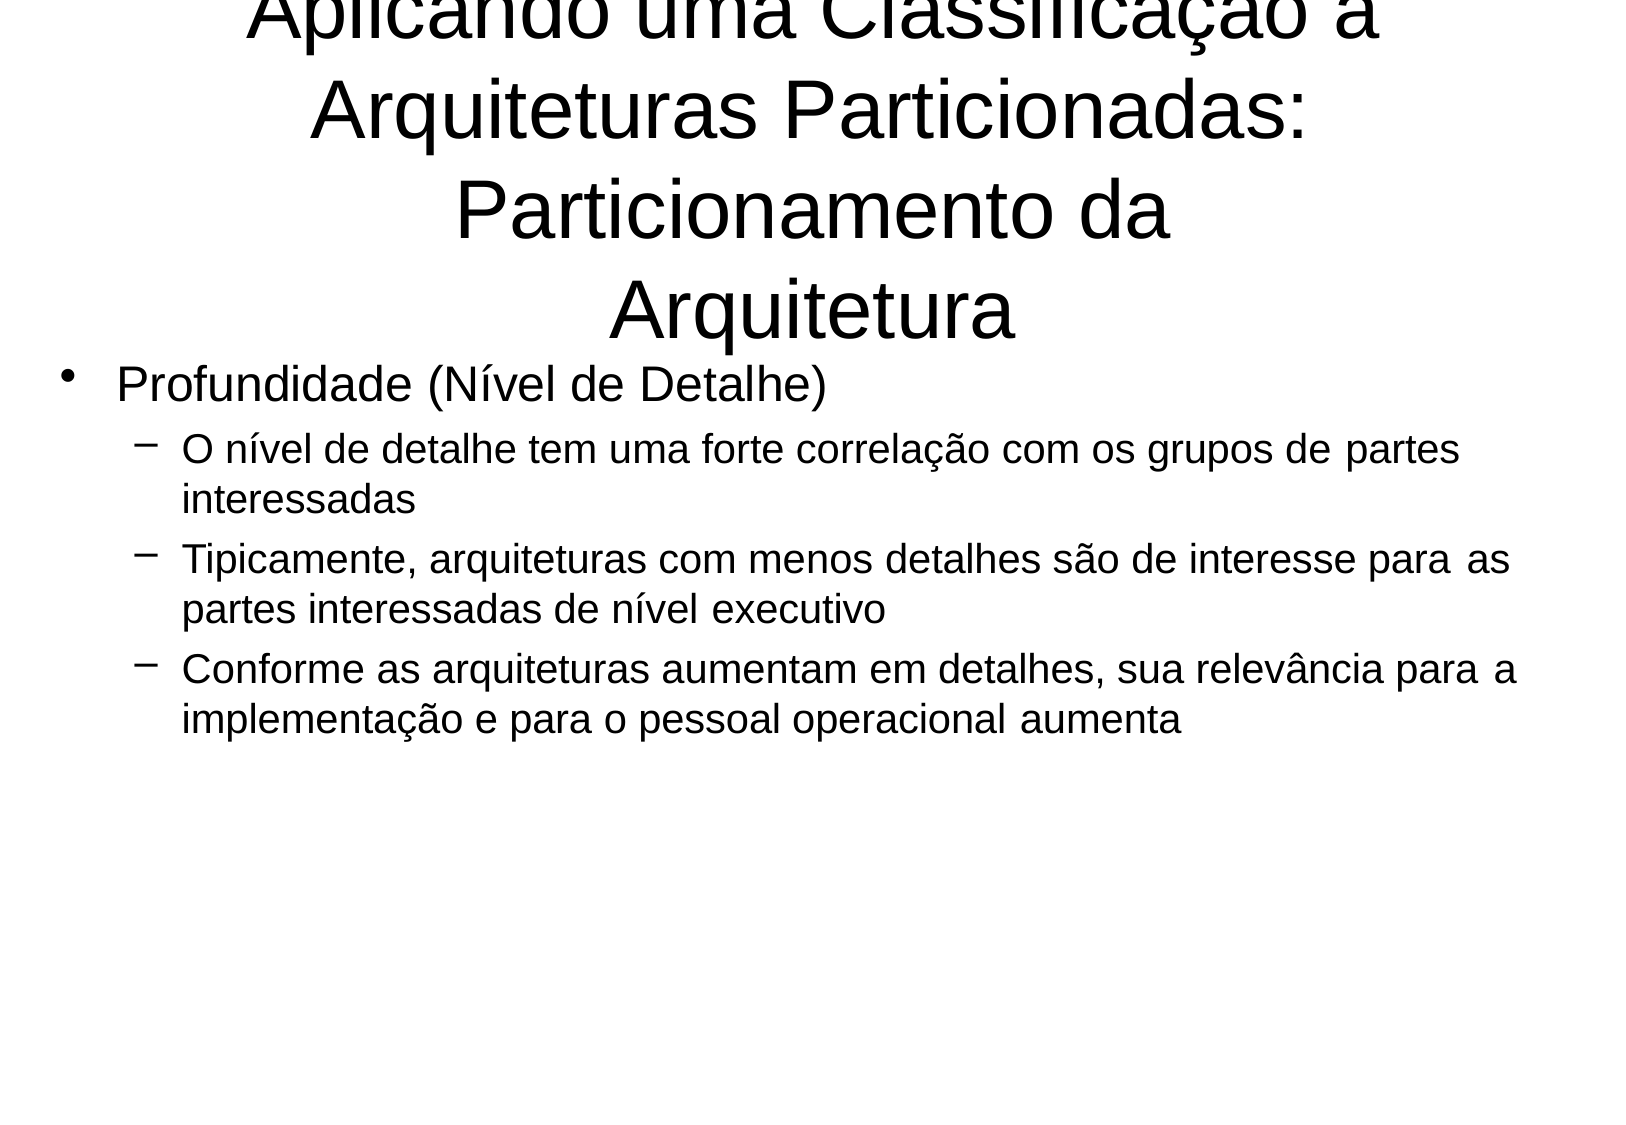

# Aplicando uma Classificação à  Arquiteturas Particionadas:  Particionamento da Arquitetura
Profundidade (Nível de Detalhe)
O nível de detalhe tem uma forte correlação com os grupos de partes
interessadas
Tipicamente, arquiteturas com menos detalhes são de interesse para as
partes interessadas de nível executivo
Conforme as arquiteturas aumentam em detalhes, sua relevância para a
implementação e para o pessoal operacional aumenta